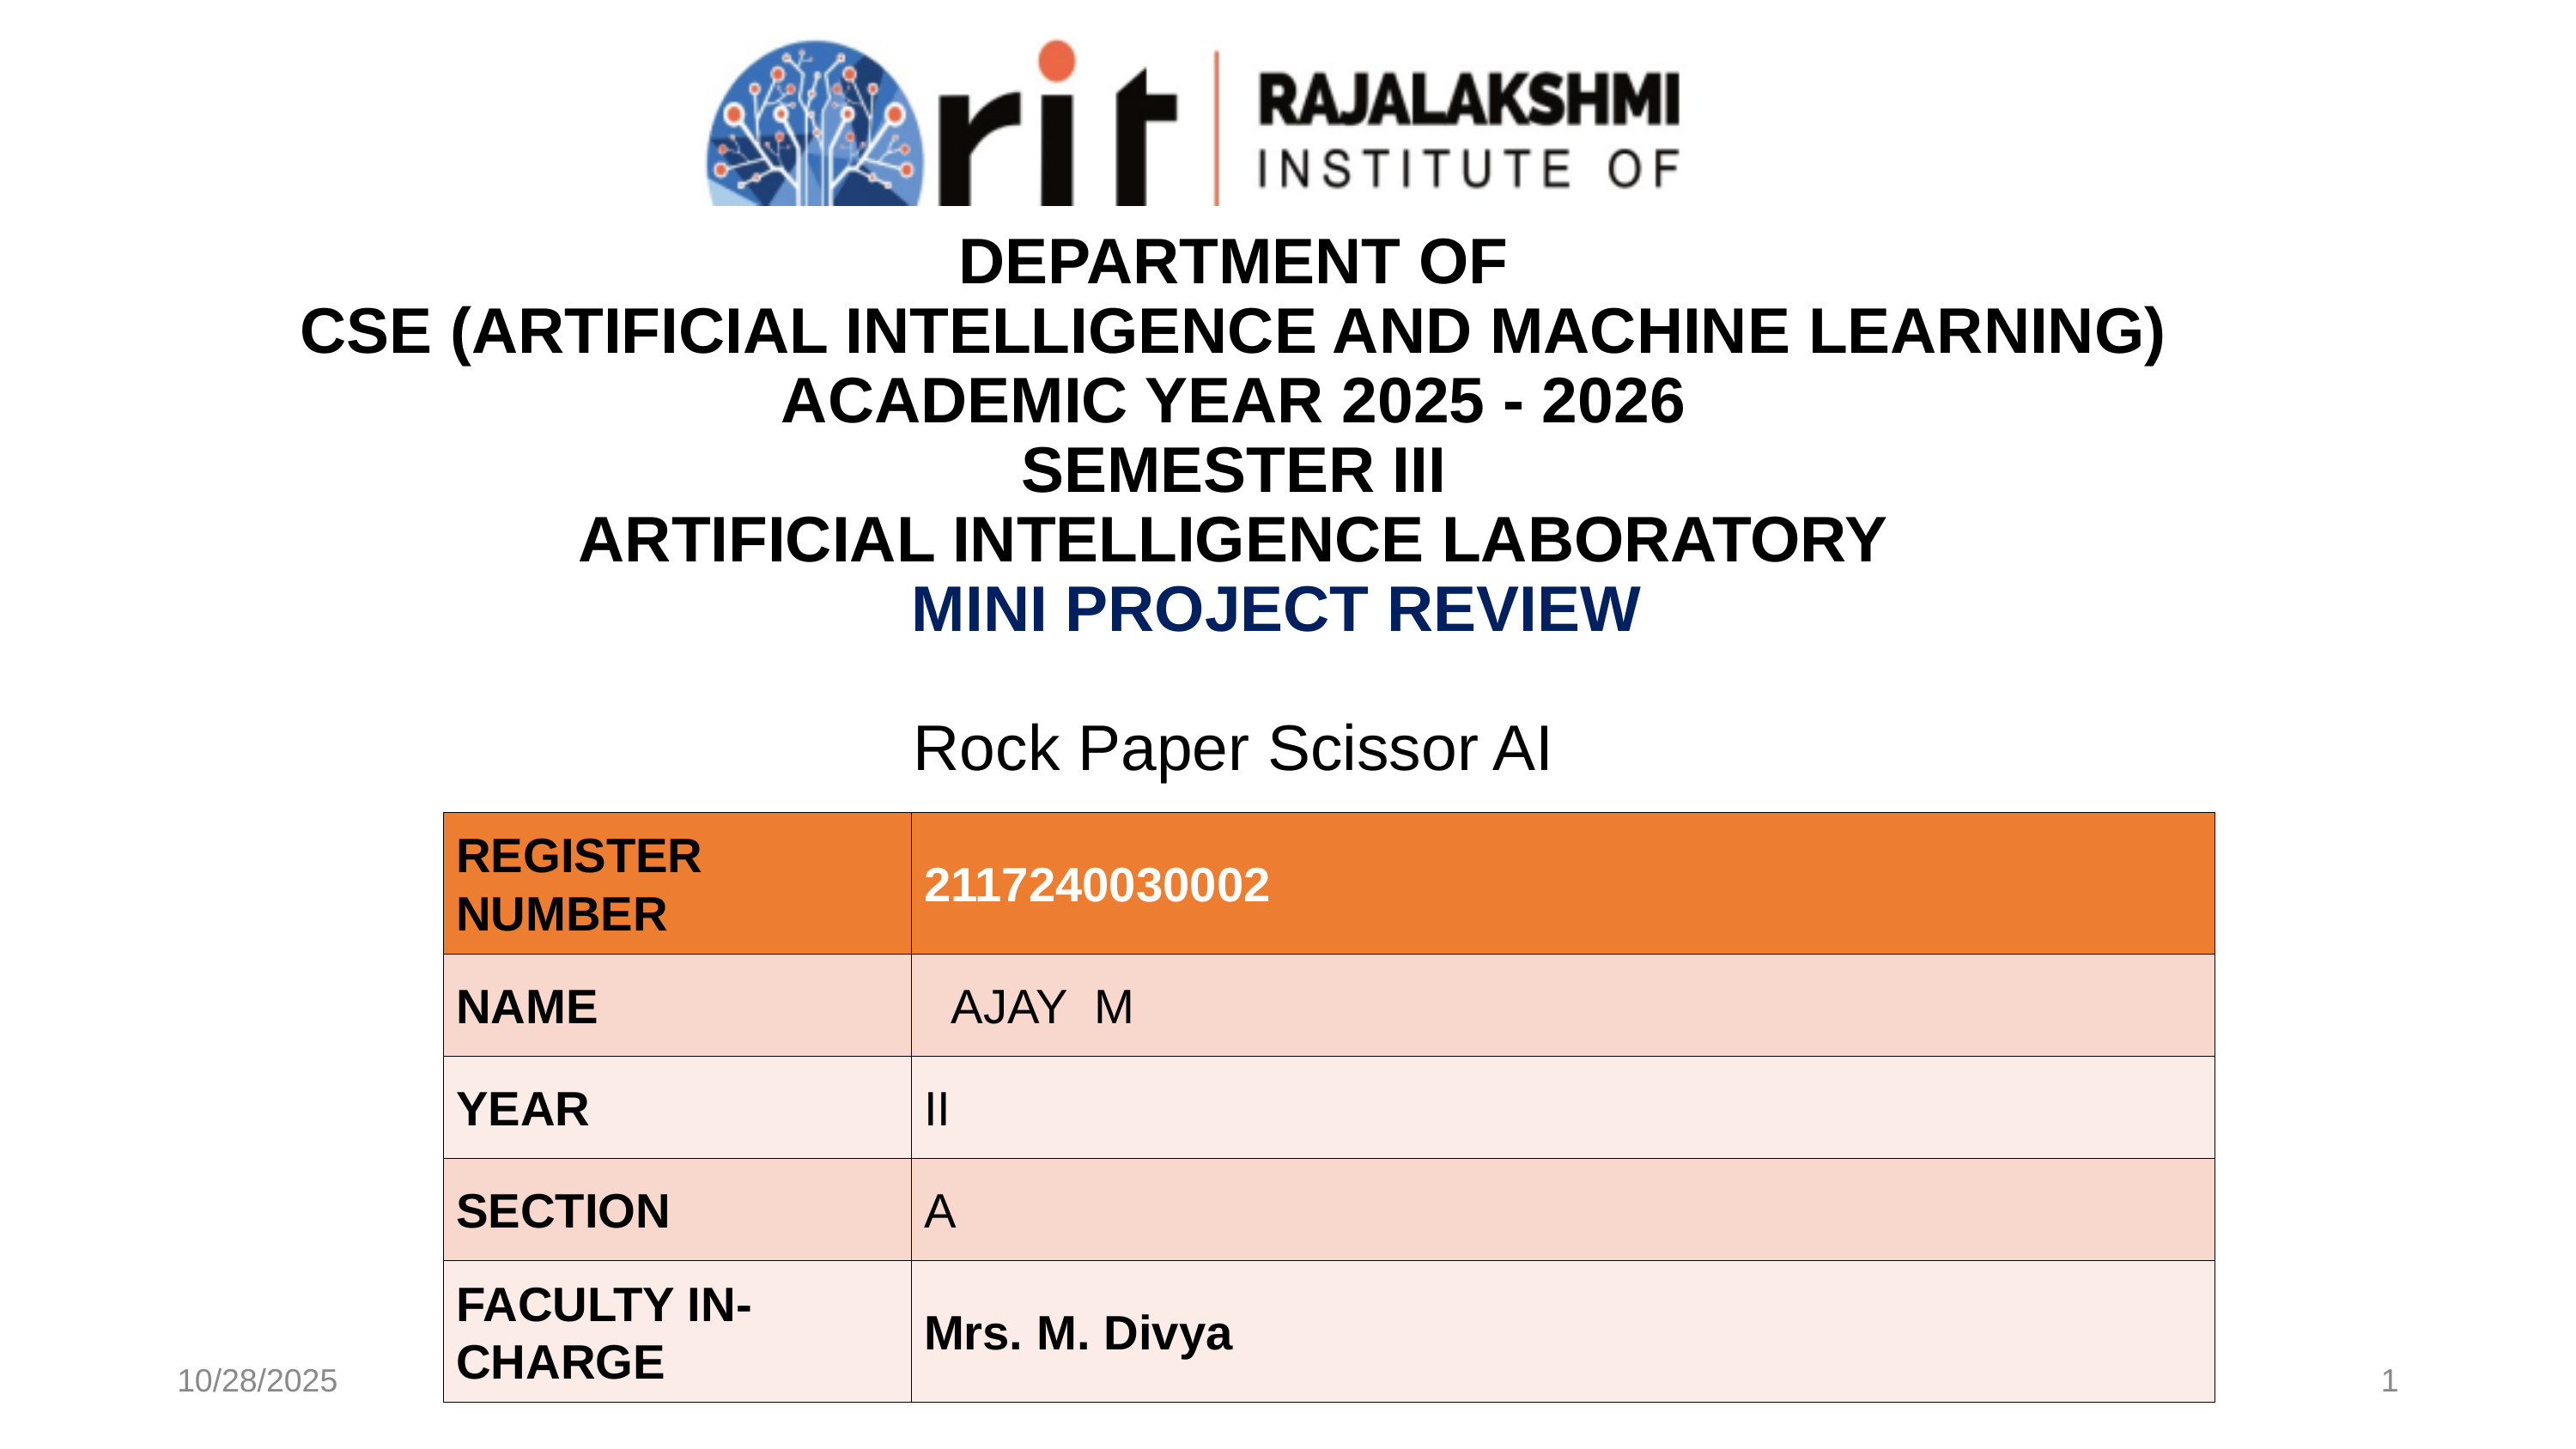

DEPARTMENT OF
CSE (ARTIFICIAL INTELLIGENCE AND MACHINE LEARNING)
ACADEMIC YEAR 2025 - 2026
SEMESTER III
ARTIFICIAL INTELLIGENCE LABORATORY
	MINI PROJECT REVIEW

Rock Paper Scissor AI
| REGISTER NUMBER | 2117240030002 |
| --- | --- |
| NAME | AJAY M |
| YEAR | II |
| SECTION | A |
| FACULTY IN-CHARGE | Mrs. M. Divya |

10/28/2025

1